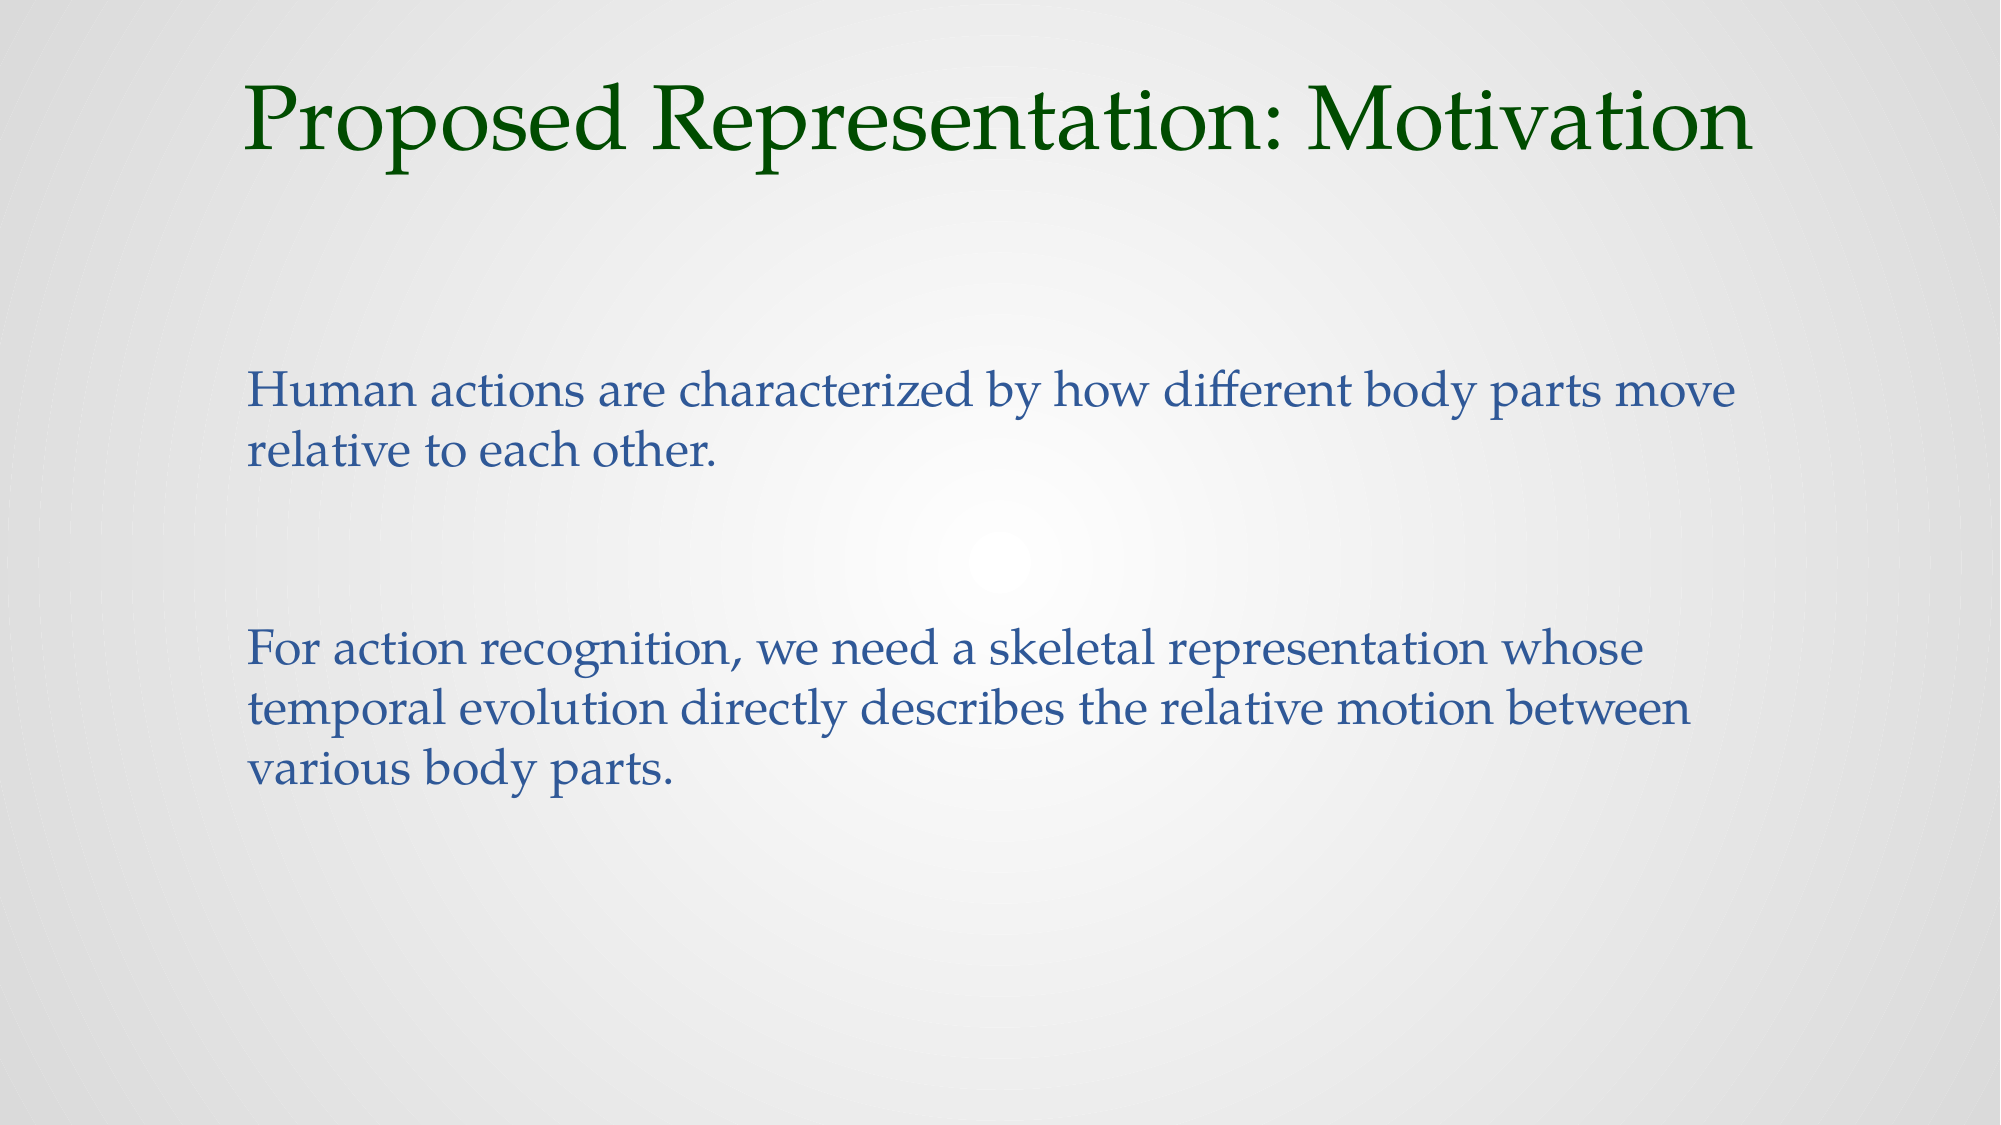

# Proposed Representation: Motivation
Human actions are characterized by how different body parts move relative to each other.
For action recognition, we need a skeletal representation whose temporal evolution directly describes the relative motion between various body parts.